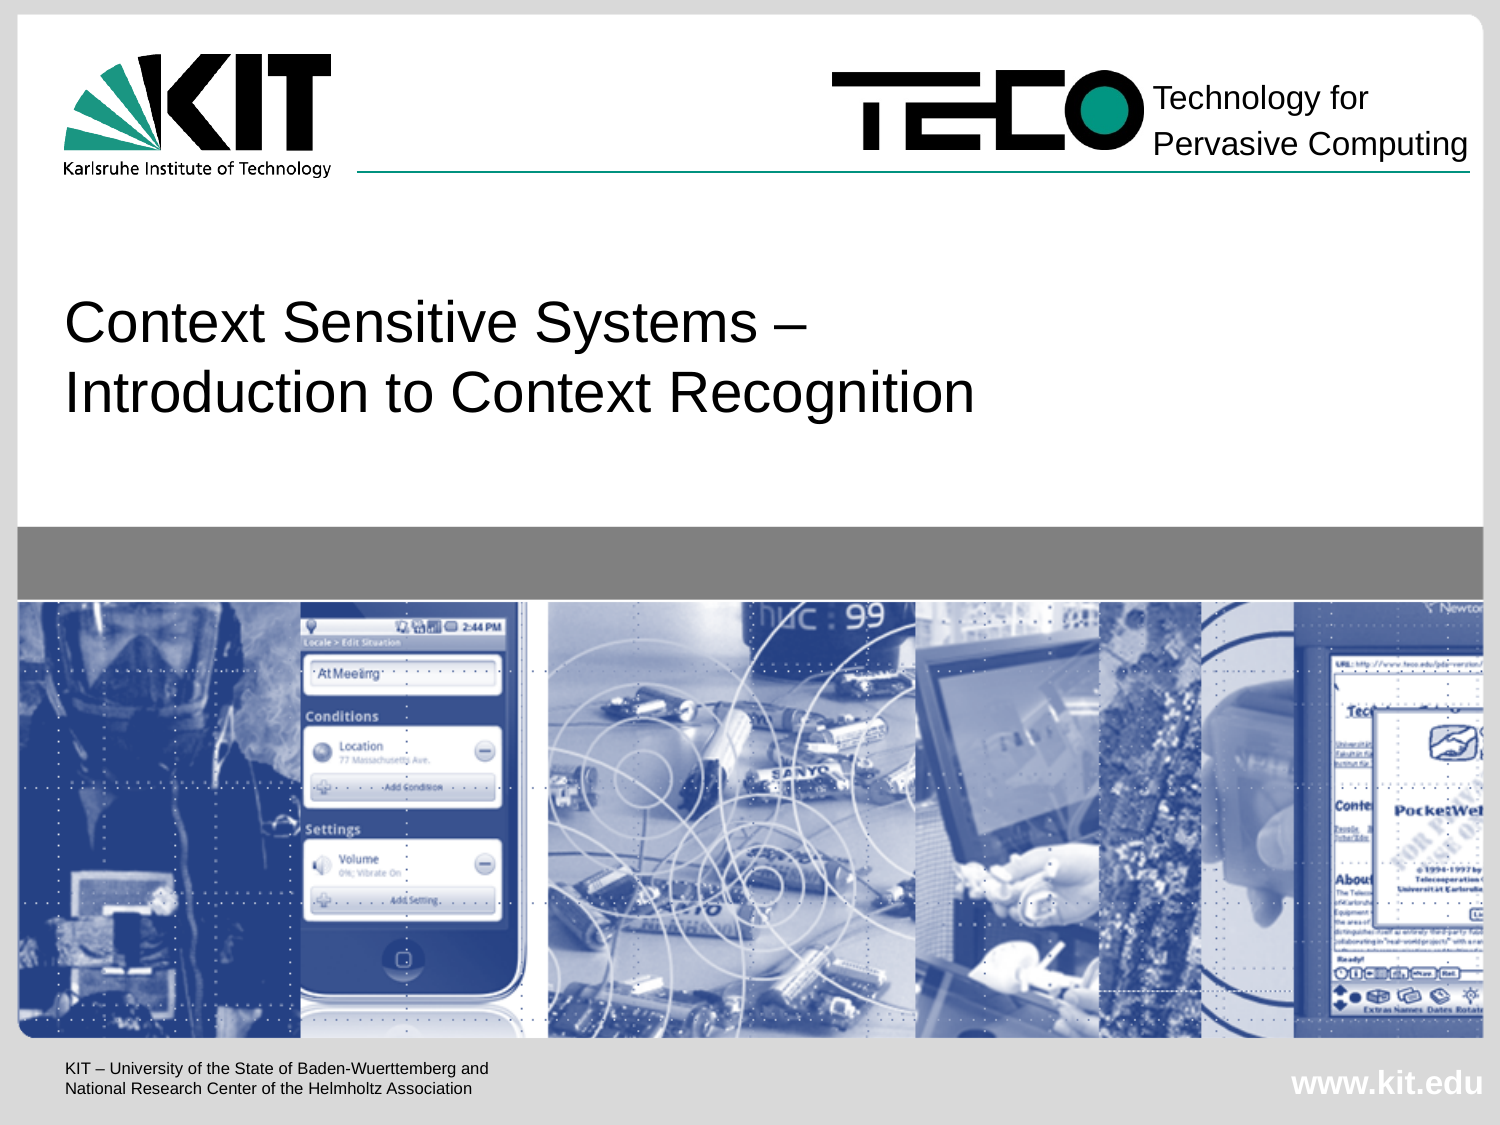

Context Sensitive Systems –
Introduction to Context Recognition